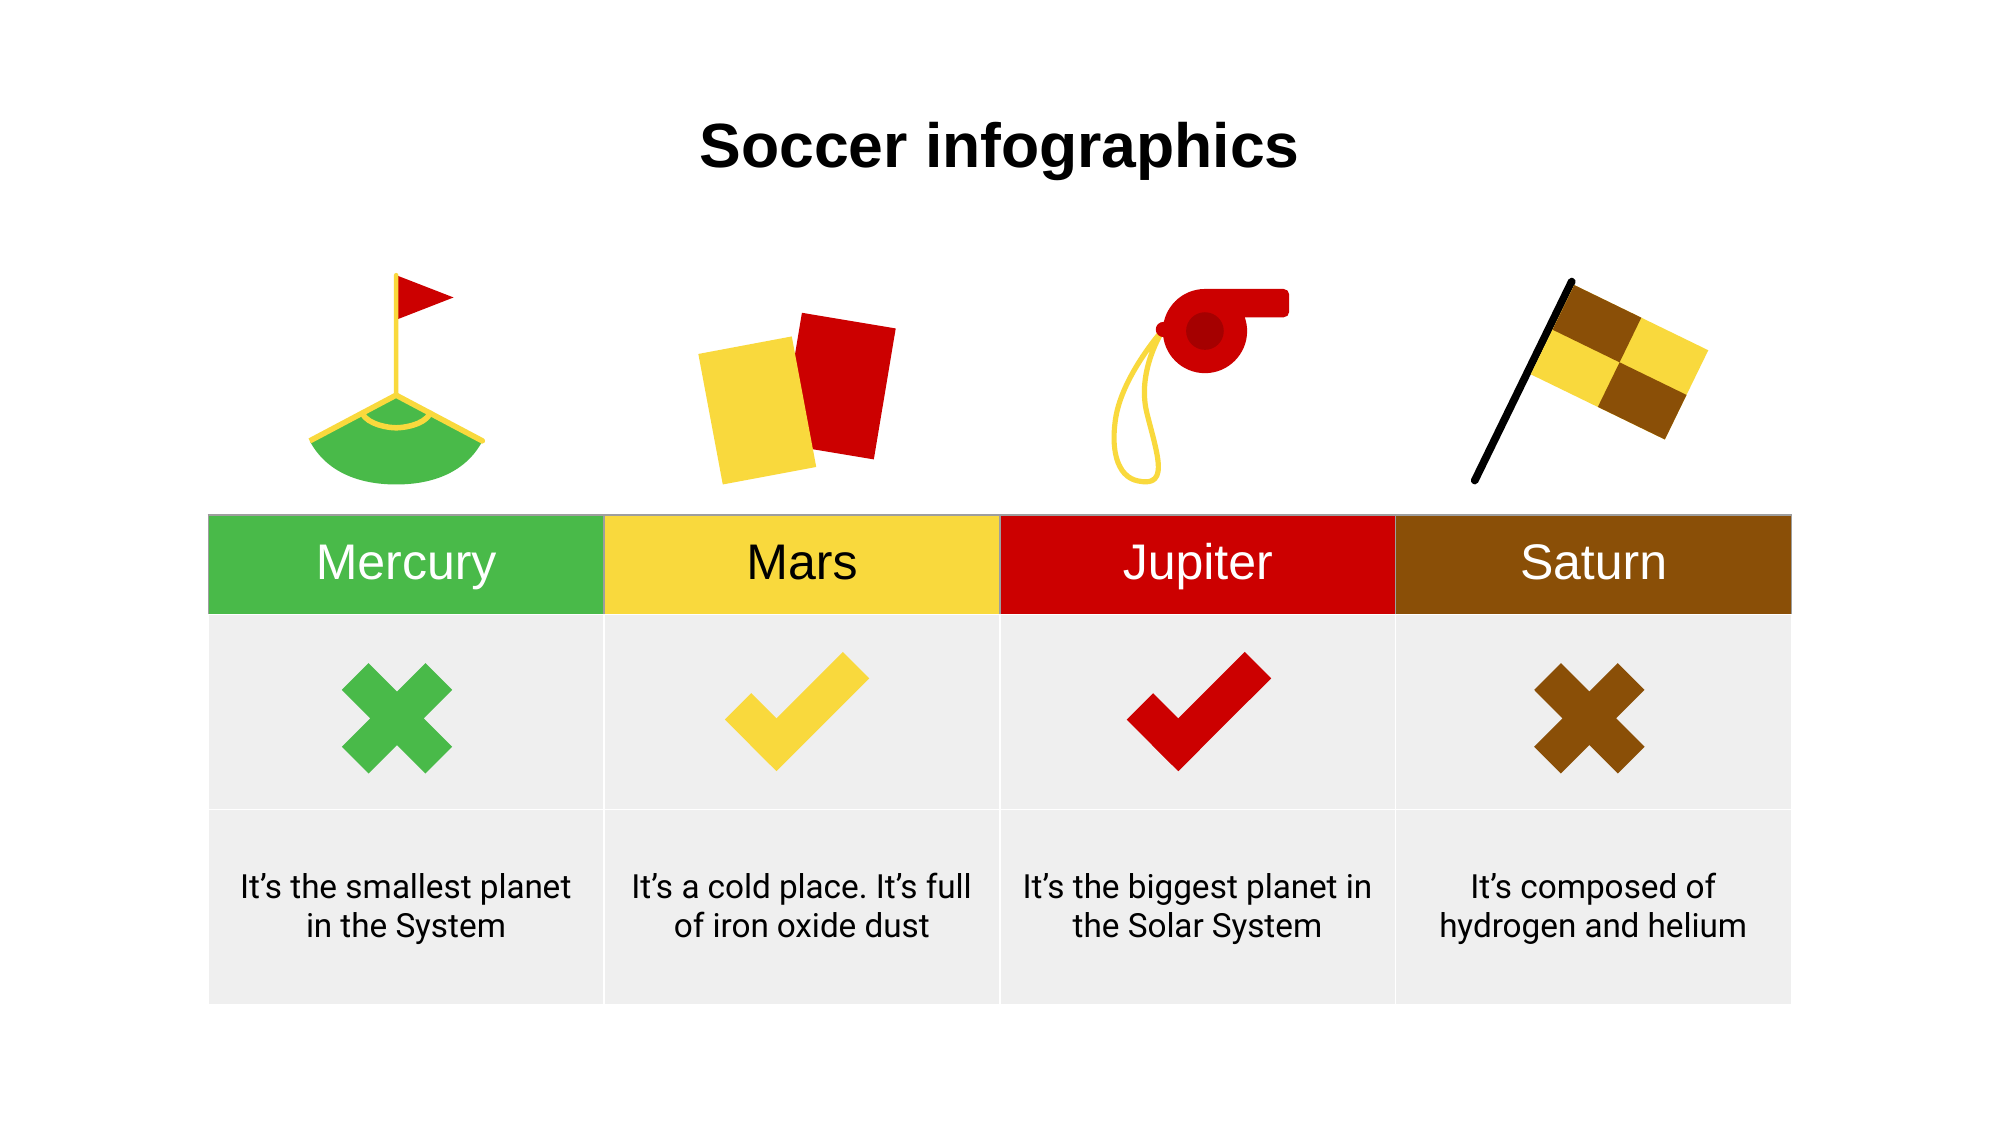

# Soccer infographics

| Mercury | Mars | Jupiter | Saturn |
| --- | --- | --- | --- |
|  |  |  |  |
| It’s the smallest planet in the System | It’s a cold place. It’s full of iron oxide dust | It’s the biggest planet in the Solar System | It’s composed of hydrogen and helium |